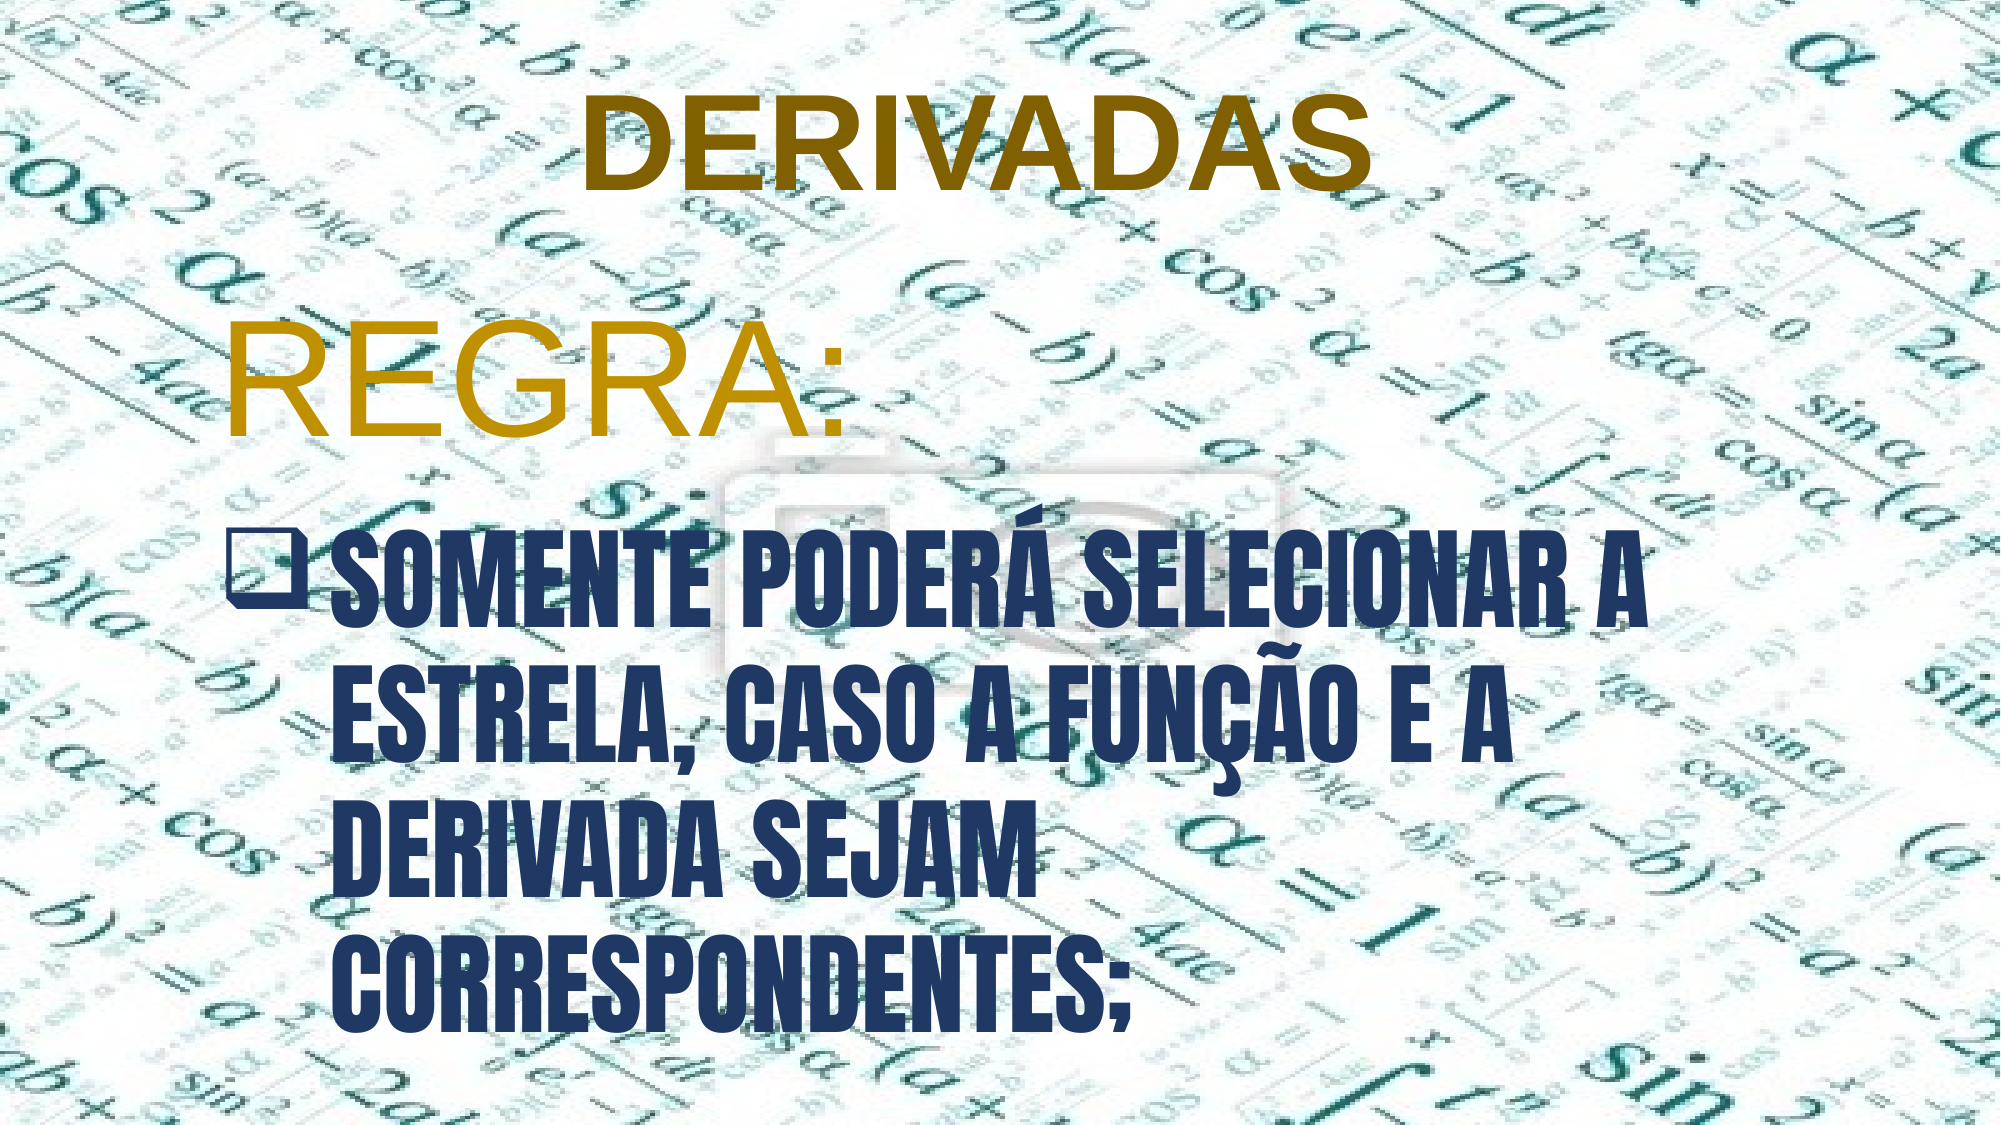

DERIVADAS
REGRA:

SOMENTE PODERÁ SELECIONAR A ESTRELA, CASO A FUNÇÃO E A DERIVADA SEJAM CORRESPONDENTES;